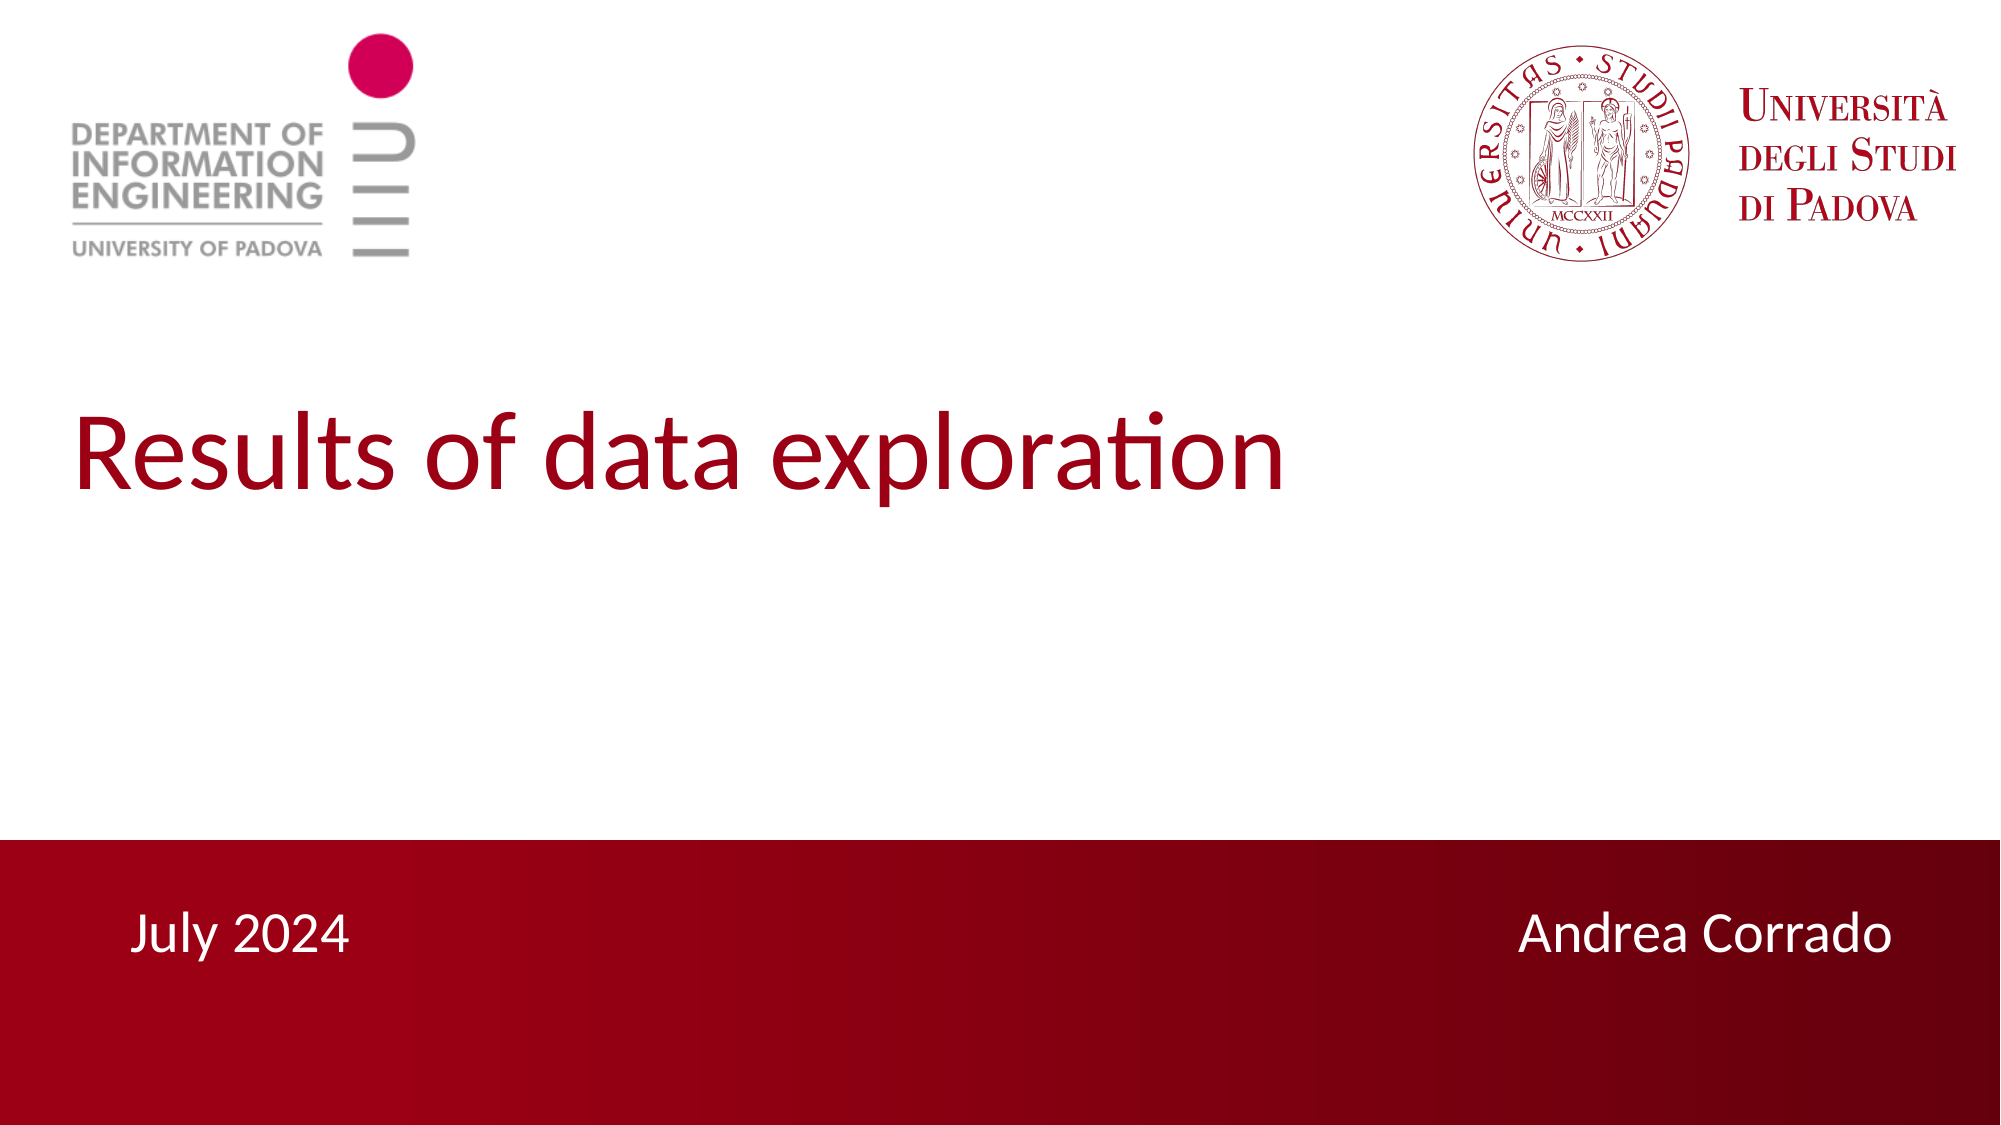

Results of data exploration
Andrea Corrado
 July 2024